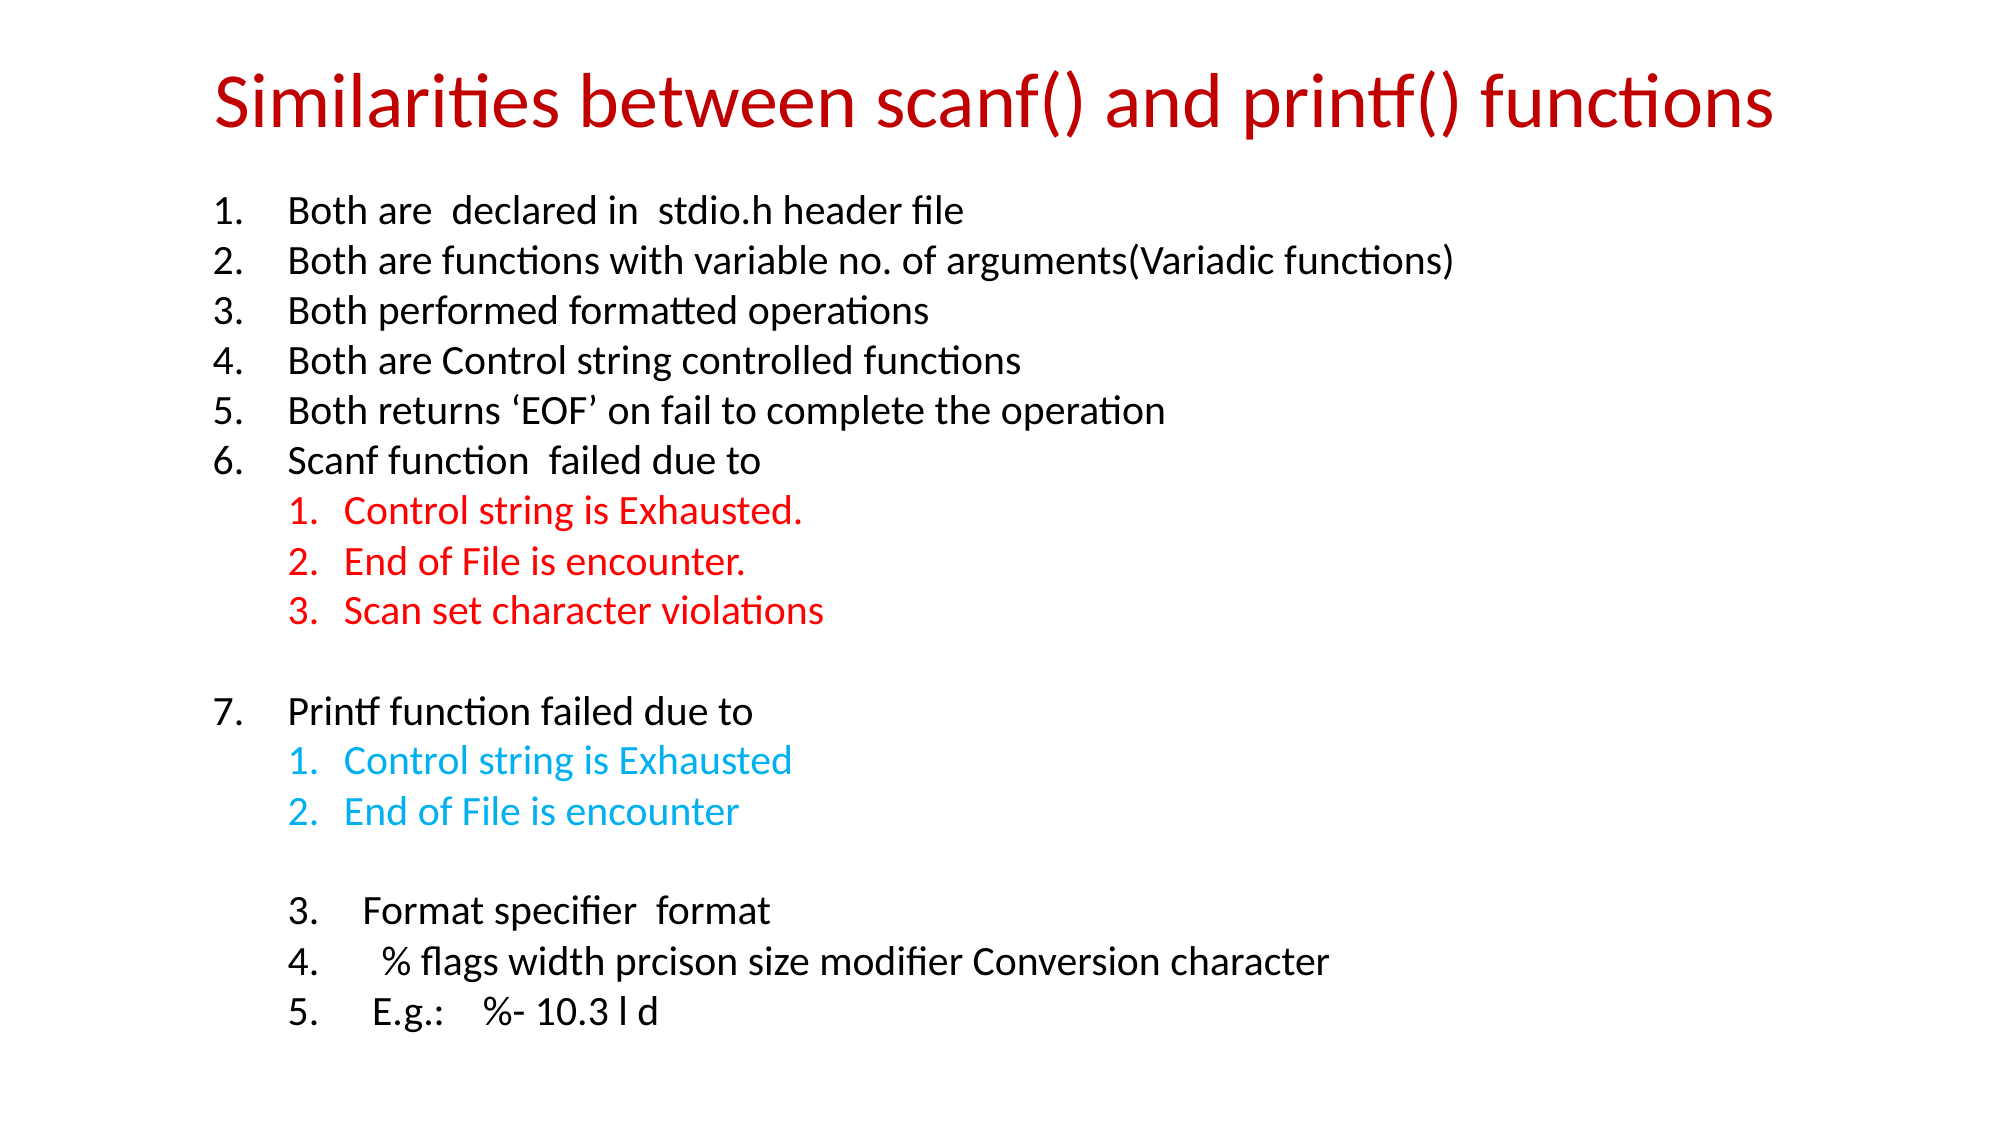

# Similarities between scanf() and printf() functions
Both are  declared in  stdio.h header file
Both are functions with variable no. of arguments(Variadic functions)
Both performed formatted operations
Both are Control string controlled functions
Both returns ‘EOF’ on fail to complete the operation
Scanf function  failed due to
Control string is Exhausted.
End of File is encounter.
Scan set character violations

Printf function failed due to
Control string is Exhausted
End of File is encounter

Format specifier  format
  % flags width prcison size modifier Conversion character
 E.g.:    %- 10.3 l d